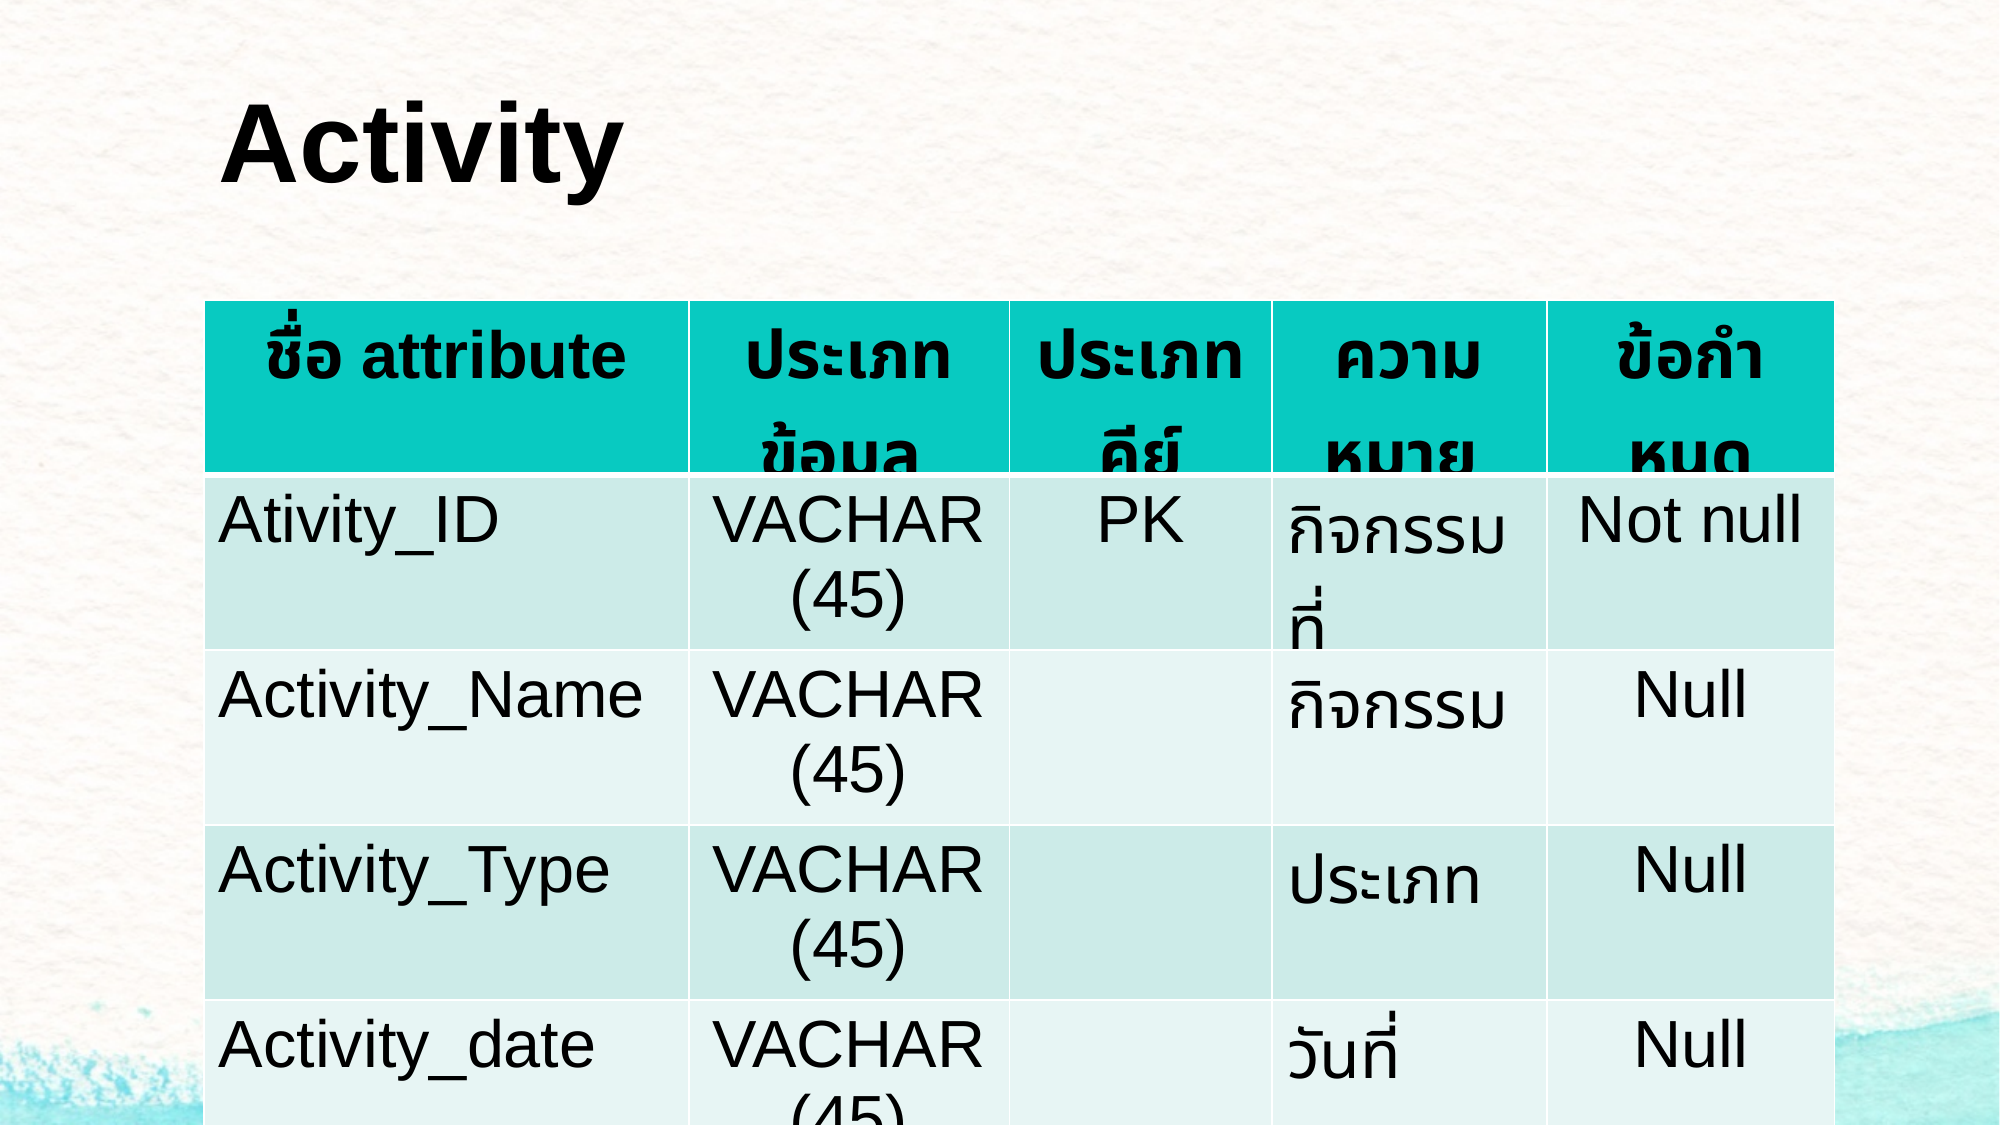

Activity
| ชื่อ attribute | ประเภทข้อมูล | ประเภทคีย์ | ความหมาย | ข้อกําหนด |
| --- | --- | --- | --- | --- |
| Ativity\_ID | VACHAR(45) | PK | กิจกรรมที่ | Not null |
| Activity\_Name | VACHAR(45) |  | กิจกรรม | Null |
| Activity\_Type | VACHAR(45) |  | ประเภท | Null |
| Activity\_date | VACHAR(45) |  | วันที่ | Null |
| Activitycol\_Time | VACHAR(45) |  | เวลา | Null |